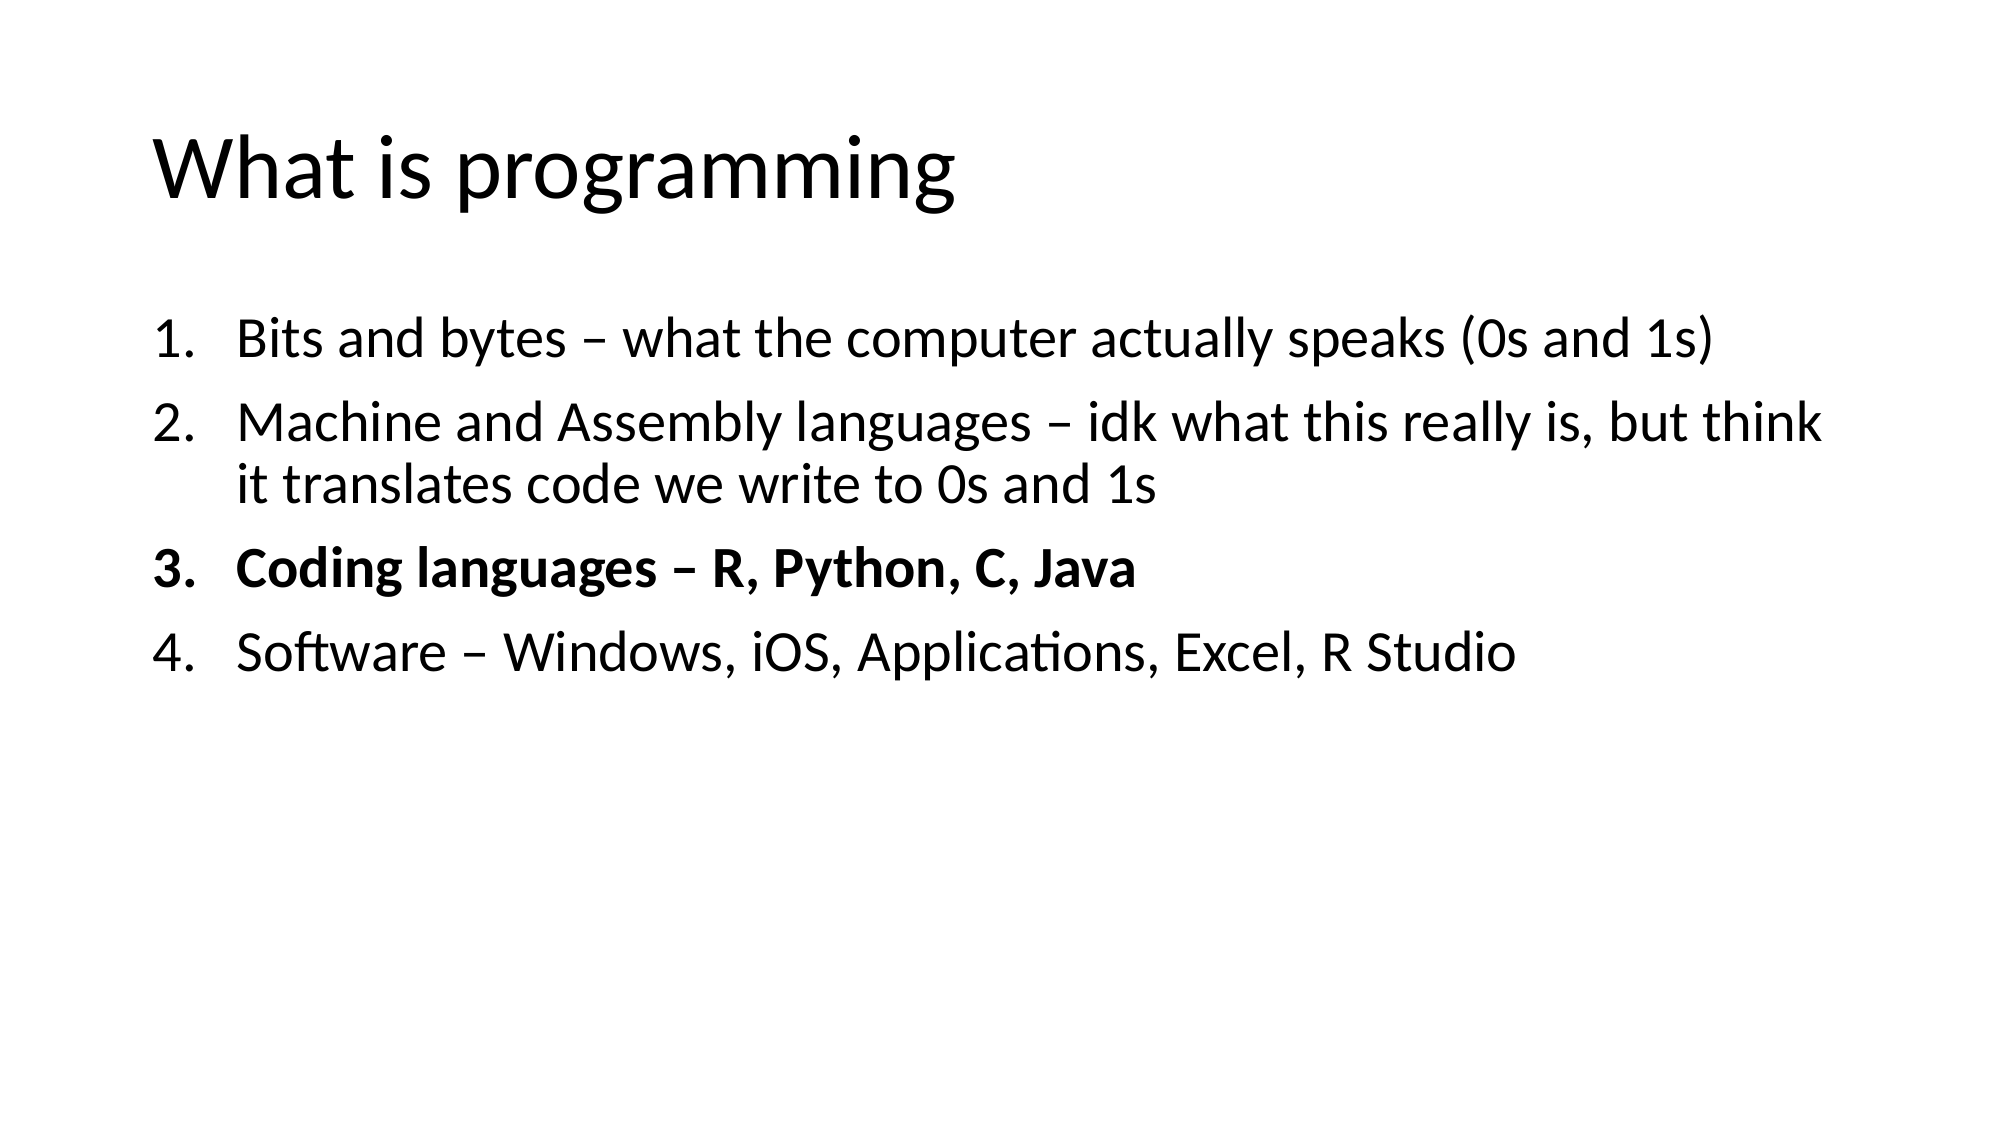

# What is programming
Bits and bytes – what the computer actually speaks (0s and 1s)
Machine and Assembly languages – idk what this really is, but think it translates code we write to 0s and 1s
Coding languages – R, Python, C, Java
Software – Windows, iOS, Applications, Excel, R Studio